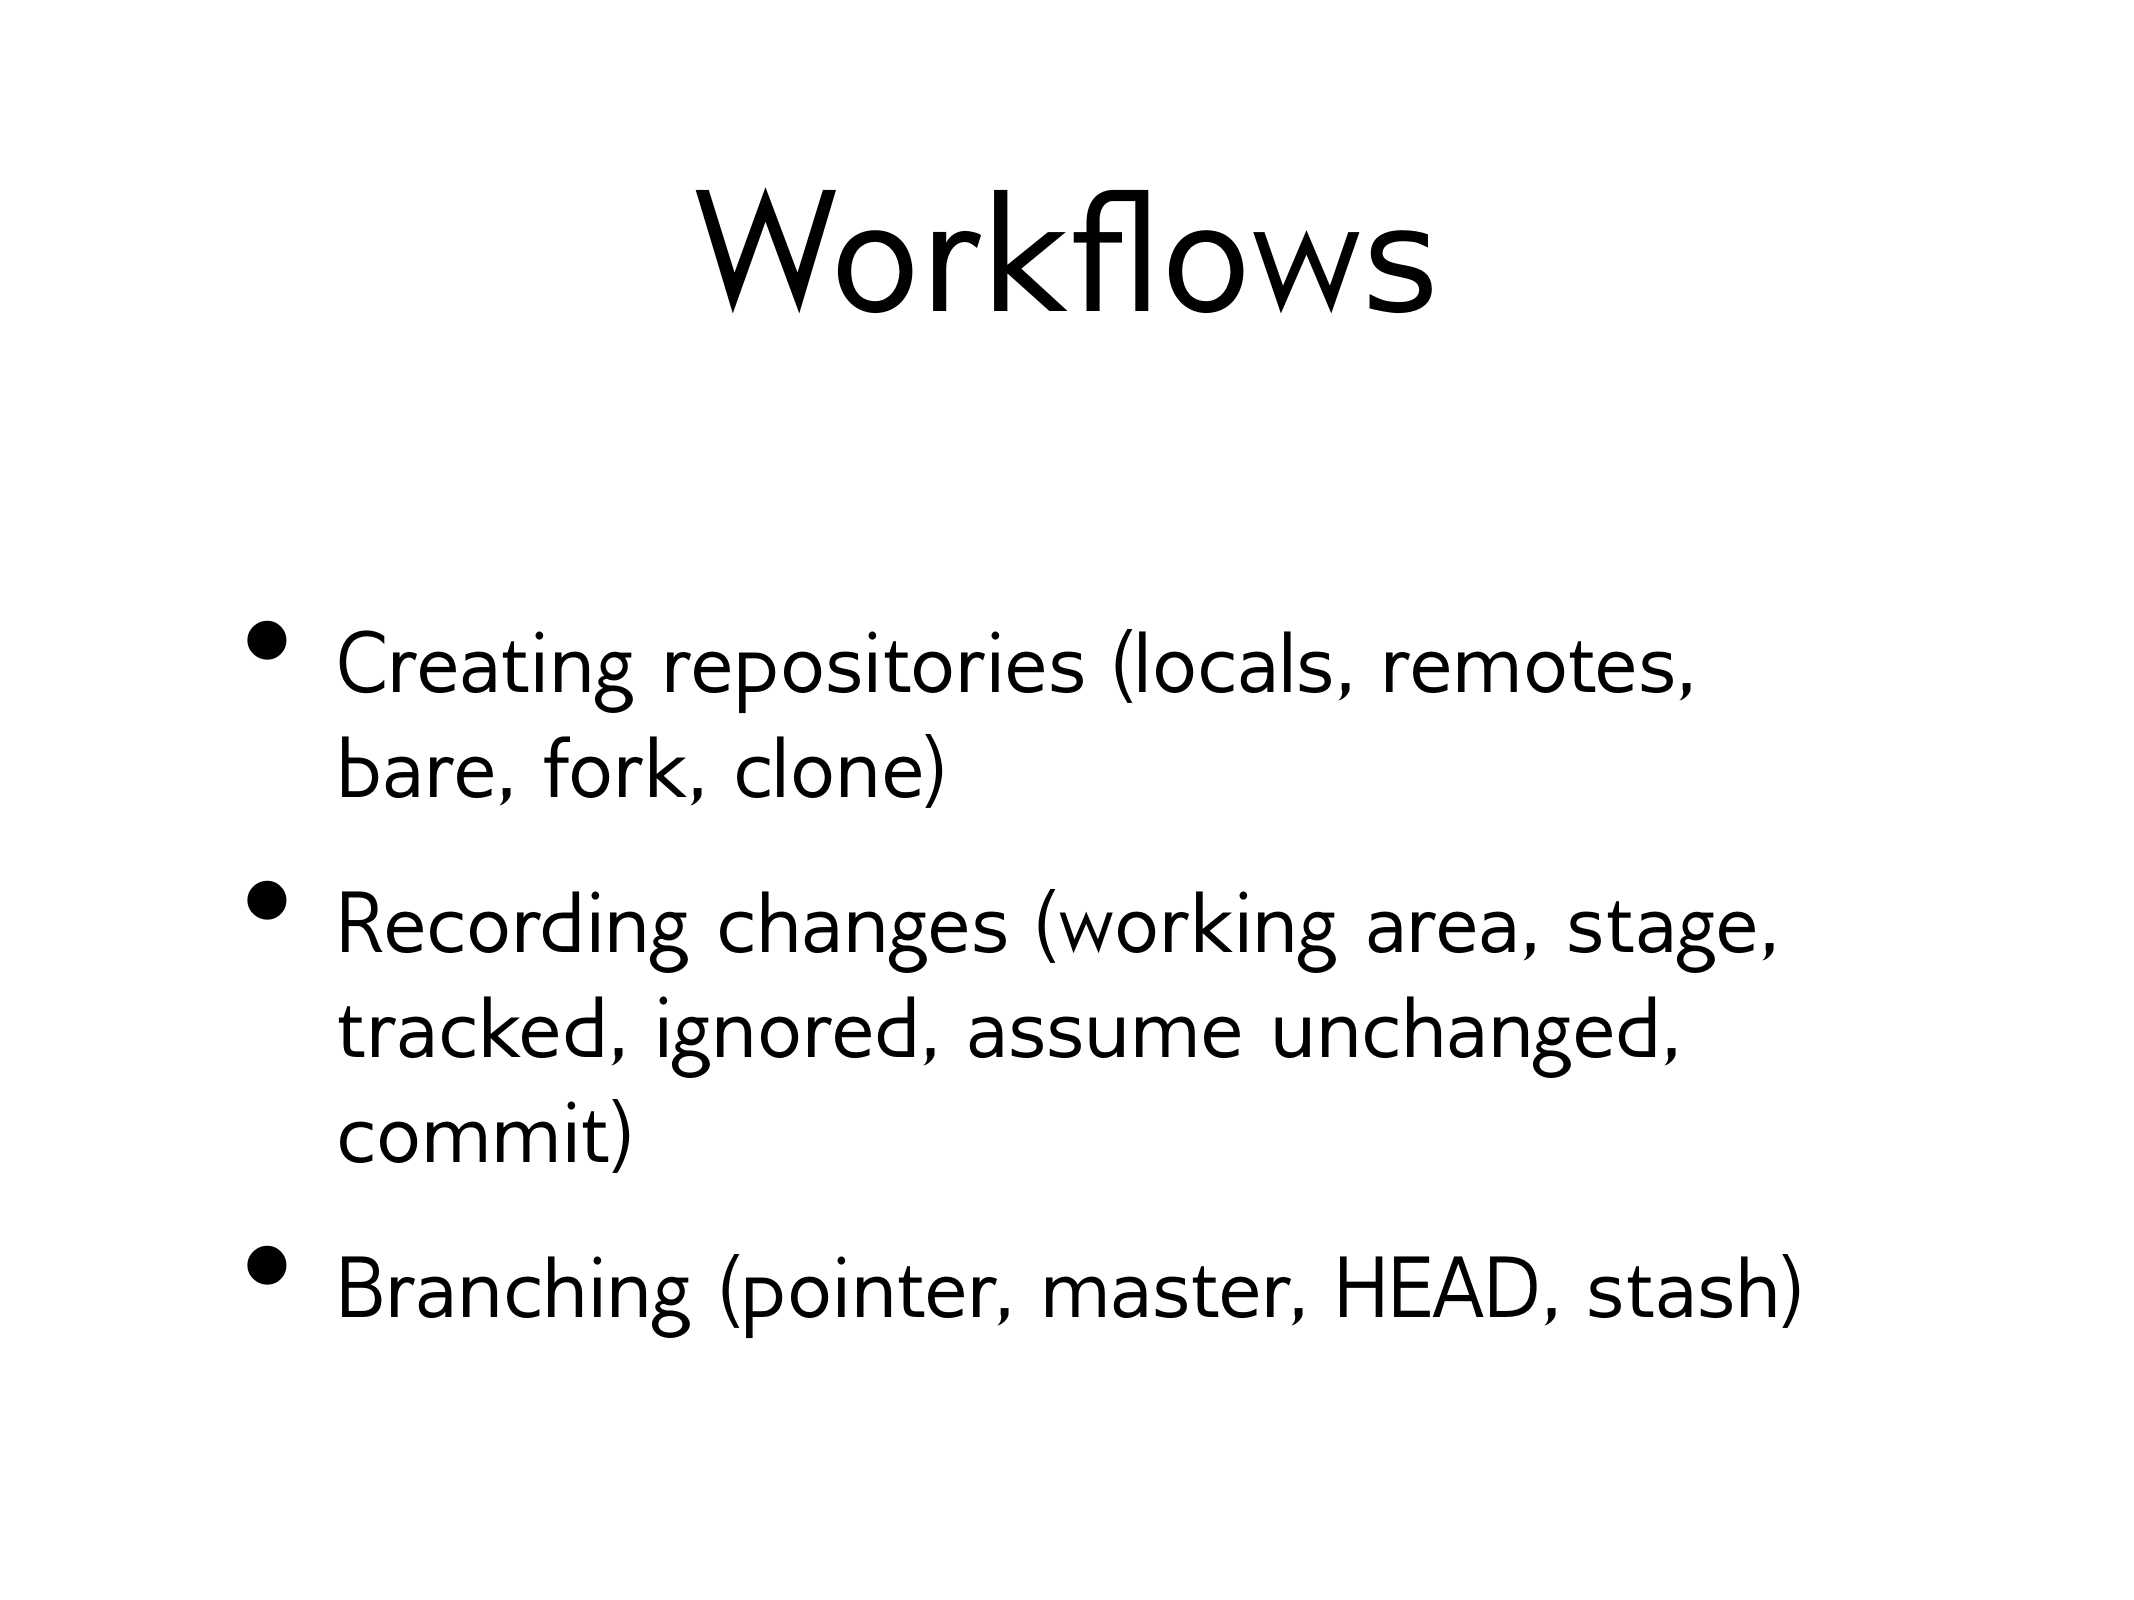

# Workflows
Creating repositories (locals, remotes, bare, fork, clone)
Recording changes (working area, stage, tracked, ignored, assume unchanged, commit)
Branching (pointer, master, HEAD, stash)